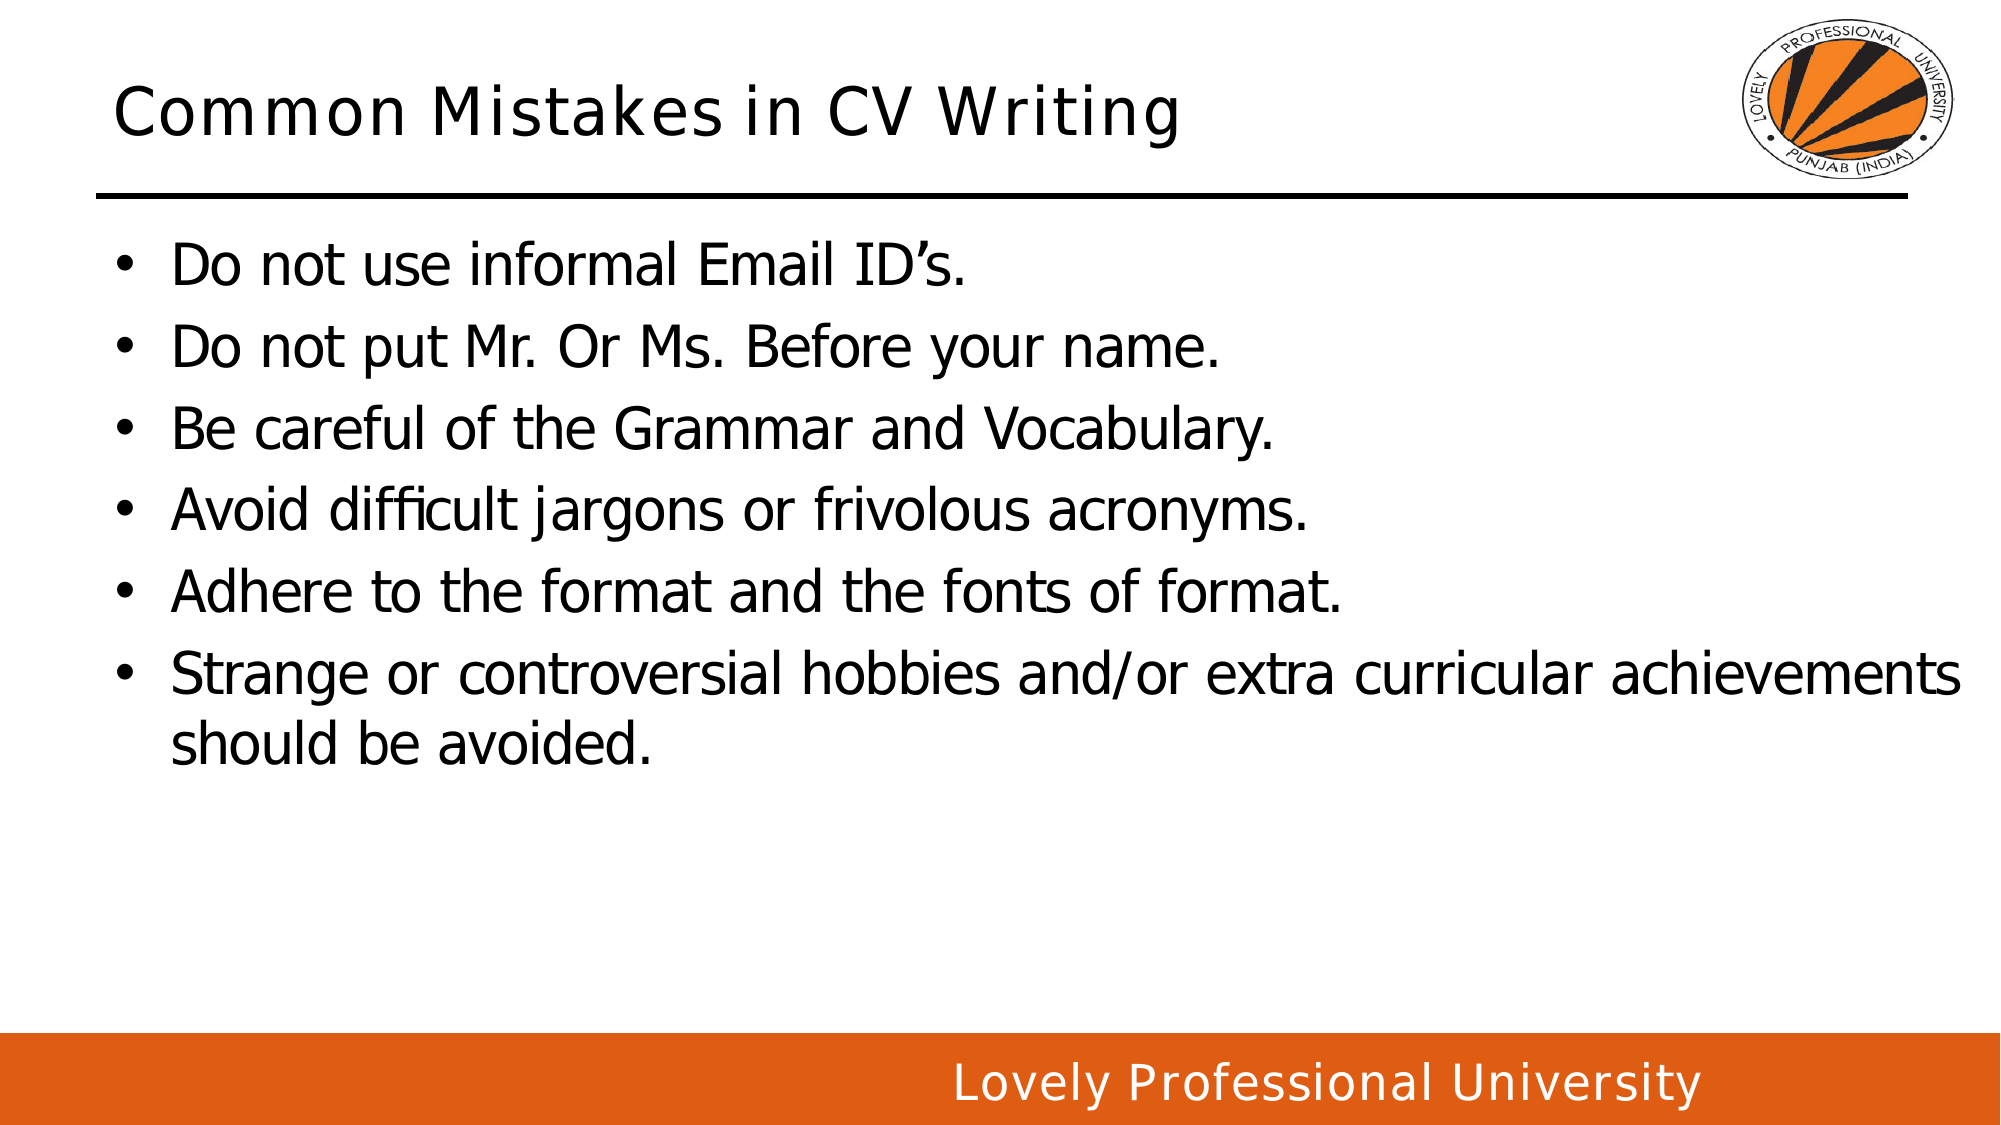

# Common Mistakes in CV Writing
Do not use informal Email ID’s.
Do not put Mr. Or Ms. Before your name.
Be careful of the Grammar and Vocabulary.
Avoid difficult jargons or frivolous acronyms.
Adhere to the format and the fonts of format.
Strange or controversial hobbies and/or extra curricular achievements should be avoided.